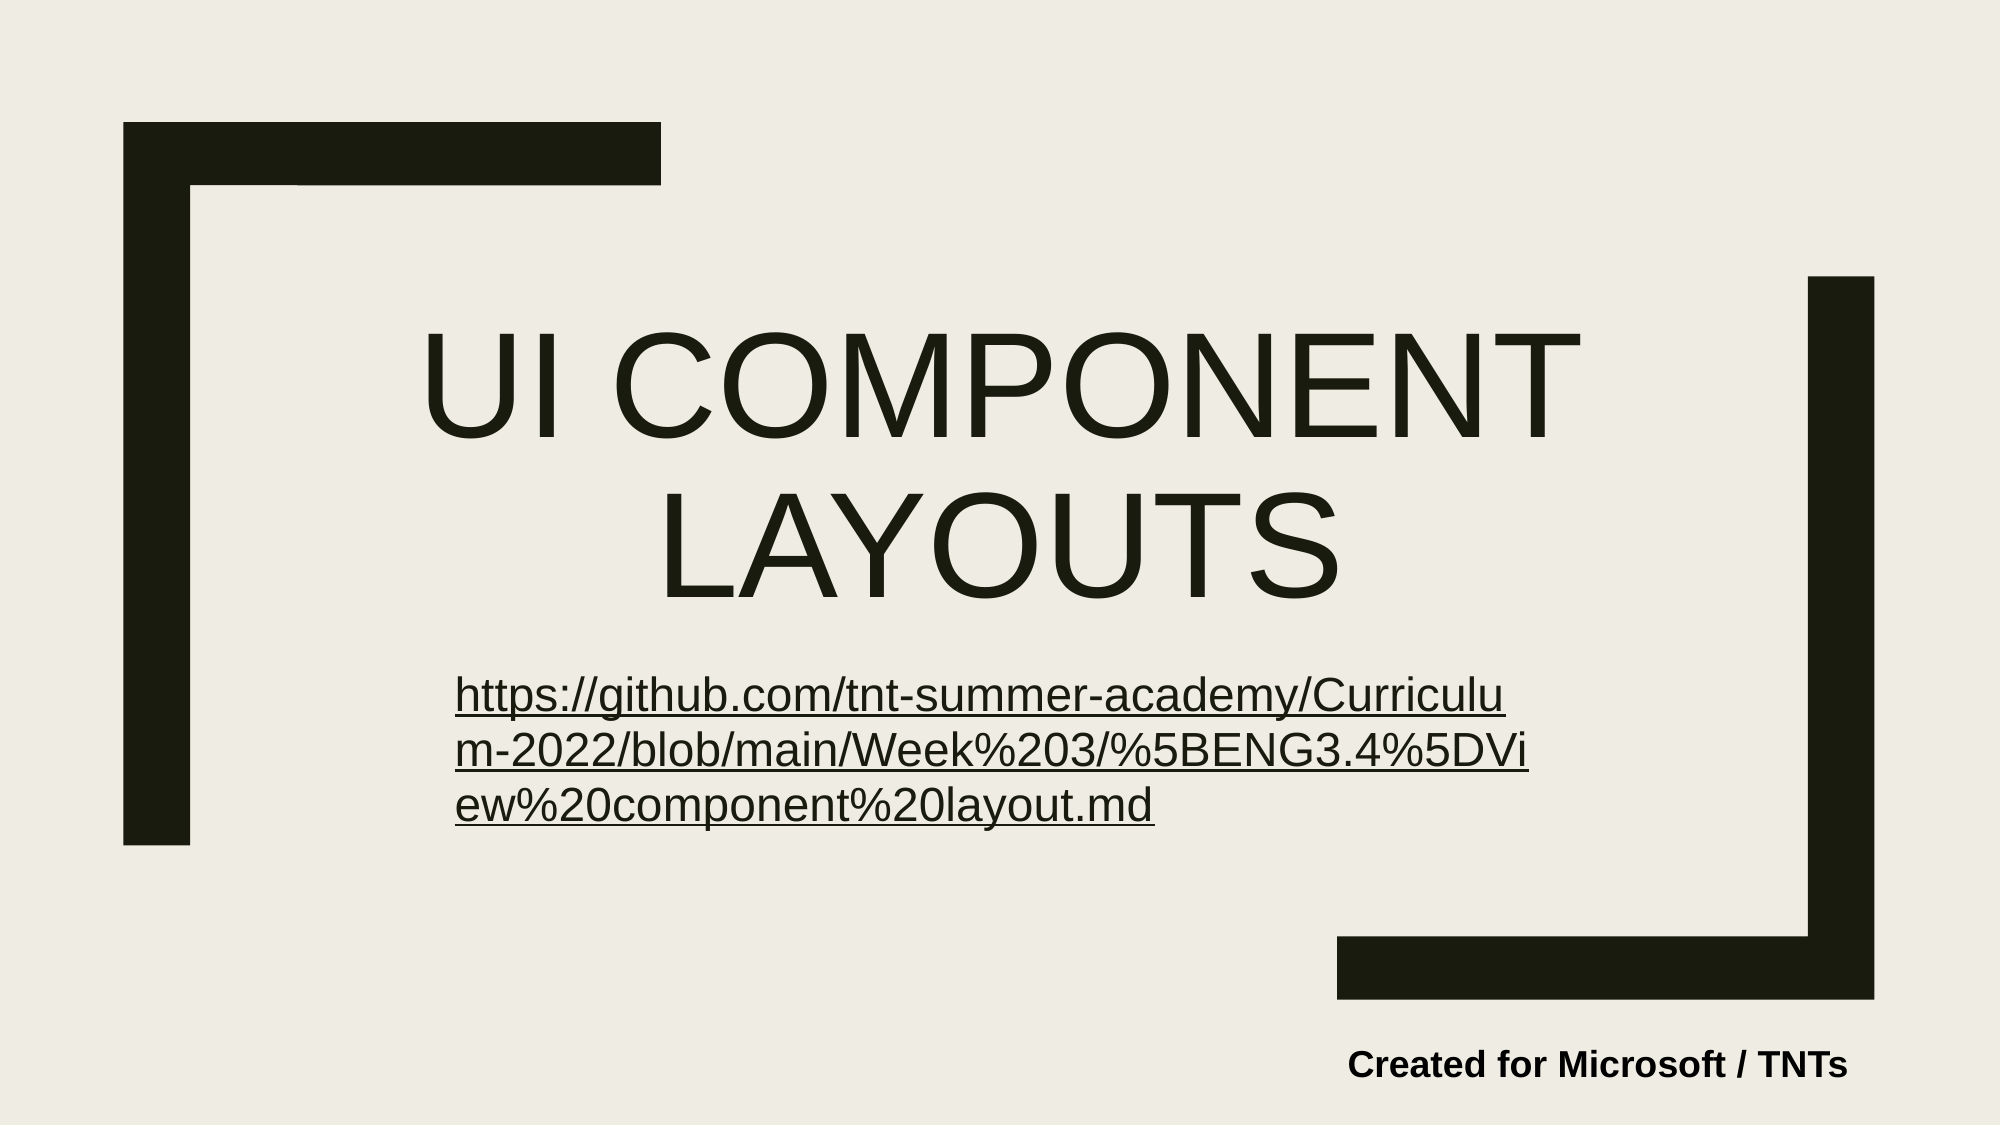

# UI COMPONENT LAYOUTS
https://github.com/tnt-summer-academy/Curriculum-2022/blob/main/Week%203/%5BENG3.4%5DView%20component%20layout.md
Created for Microsoft / TNTs